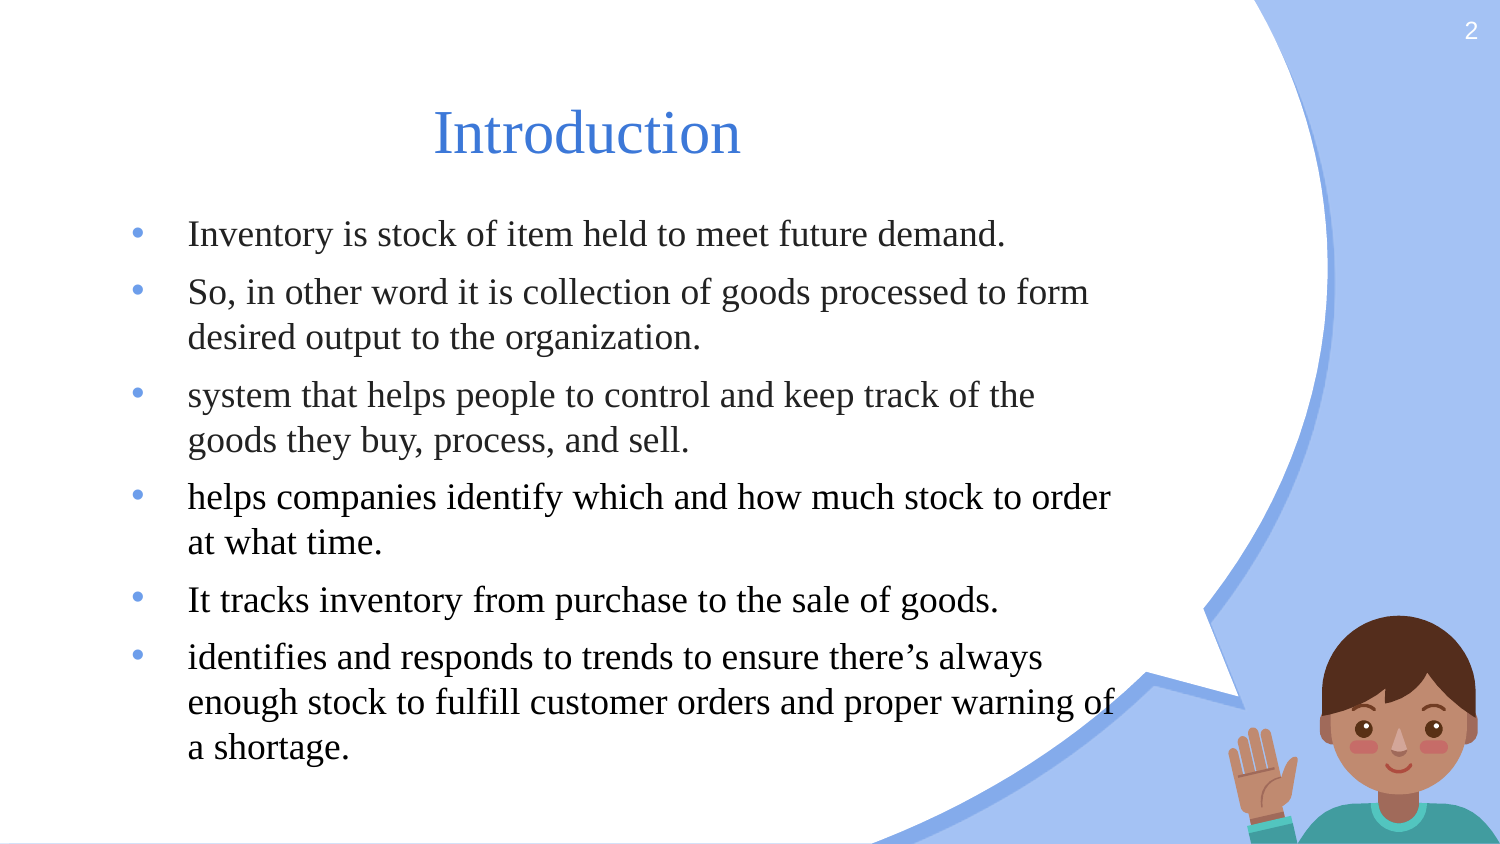

2
# Introduction
Inventory is stock of item held to meet future demand.
So, in other word it is collection of goods processed to form desired output to the organization.
system that helps people to control and keep track of the goods they buy, process, and sell.
helps companies identify which and how much stock to order at what time.
It tracks inventory from purchase to the sale of goods.
identifies and responds to trends to ensure there’s always enough stock to fulfill customer orders and proper warning of a shortage.